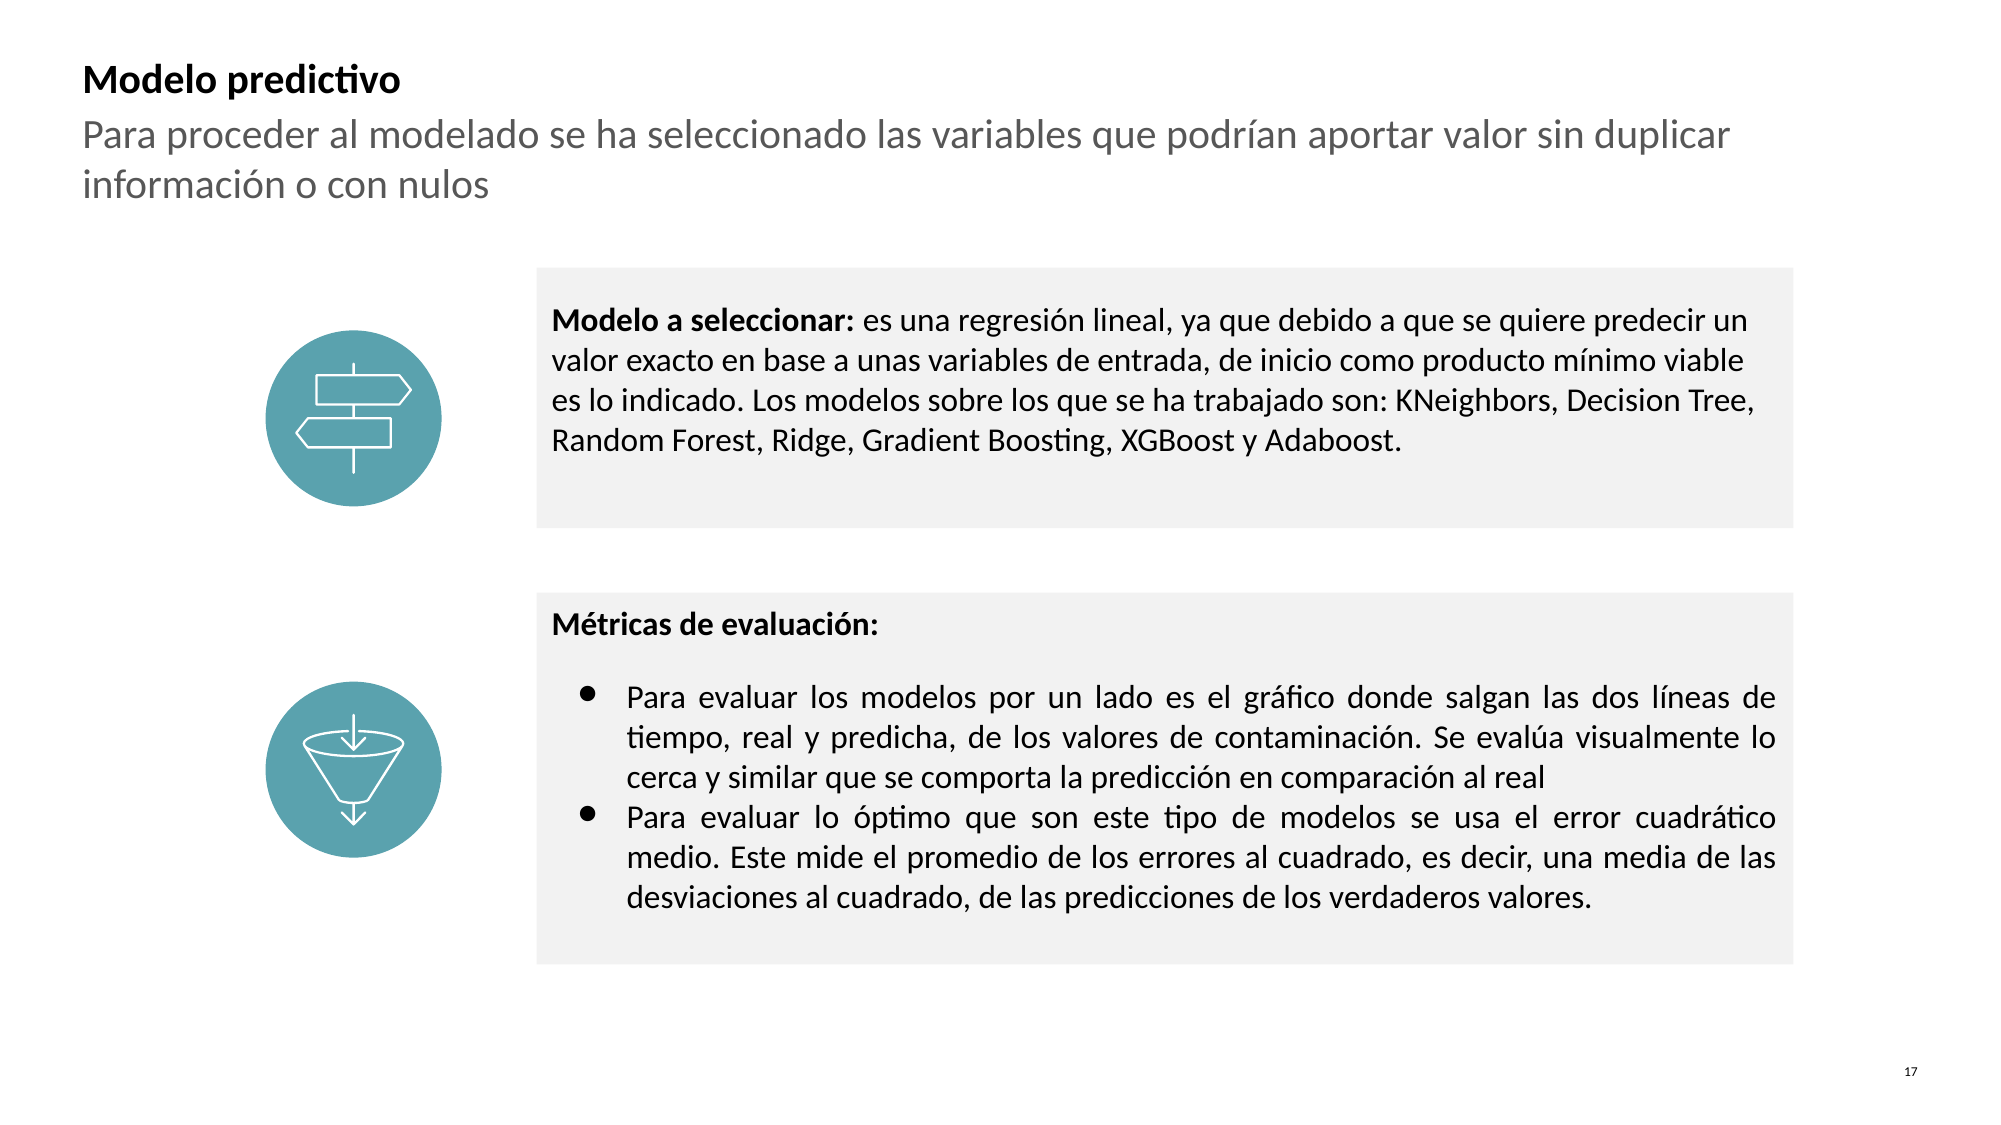

# Modelo predictivo
Para proceder al modelado se ha seleccionado las variables que podrían aportar valor sin duplicar información o con nulos

Modelo a seleccionar: es una regresión lineal, ya que debido a que se quiere predecir un valor exacto en base a unas variables de entrada, de inicio como producto mínimo viable es lo indicado. Los modelos sobre los que se ha trabajado son: KNeighbors, Decision Tree, Random Forest, Ridge, Gradient Boosting, XGBoost y Adaboost.

Métricas de evaluación:
Para evaluar los modelos por un lado es el gráfico donde salgan las dos líneas de tiempo, real y predicha, de los valores de contaminación. Se evalúa visualmente lo cerca y similar que se comporta la predicción en comparación al real
Para evaluar lo óptimo que son este tipo de modelos se usa el error cuadrático medio. Este mide el promedio de los errores al cuadrado, es decir, una media de las desviaciones al cuadrado, de las predicciones de los verdaderos valores.